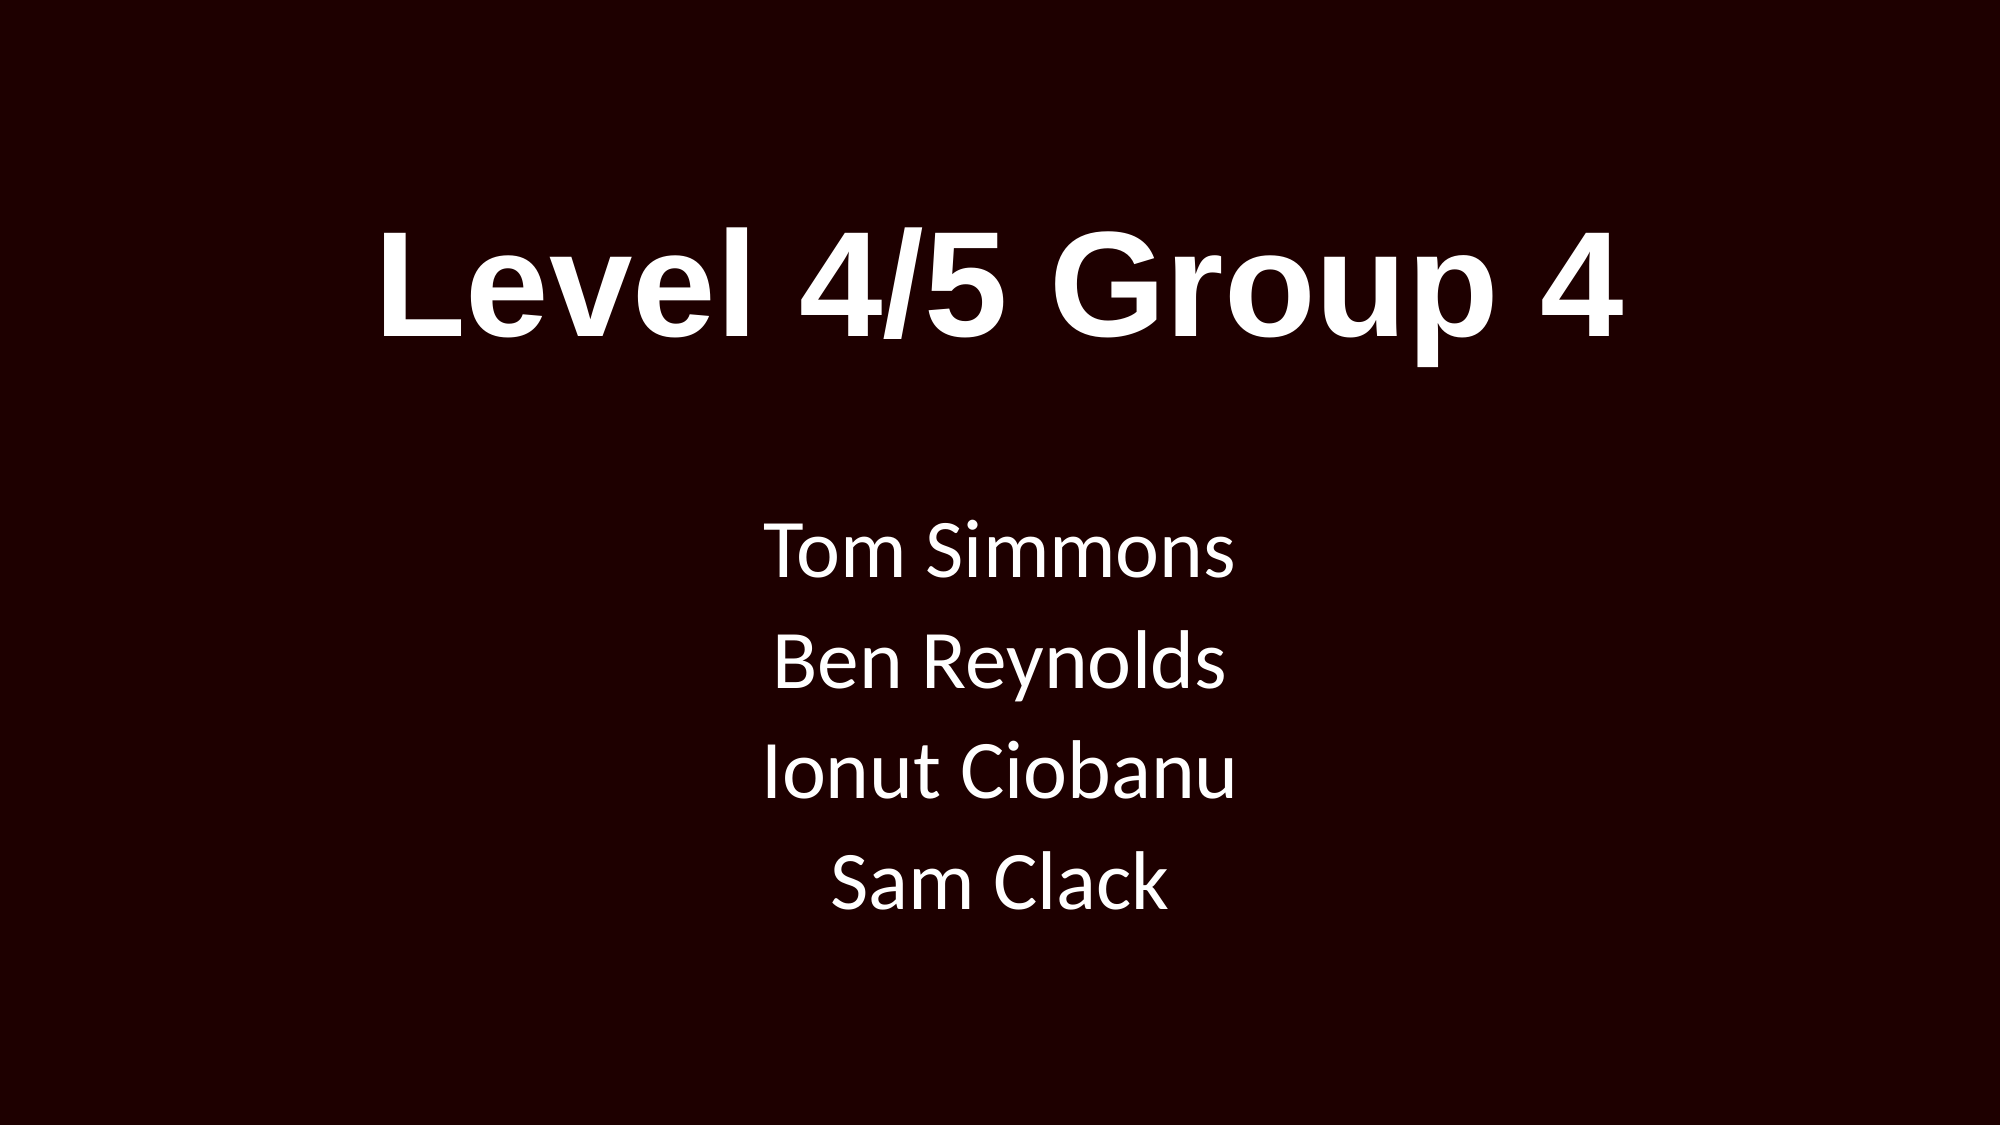

# Level 4/5 Group 4
Tom Simmons
Ben Reynolds
Ionut Ciobanu
Sam Clack